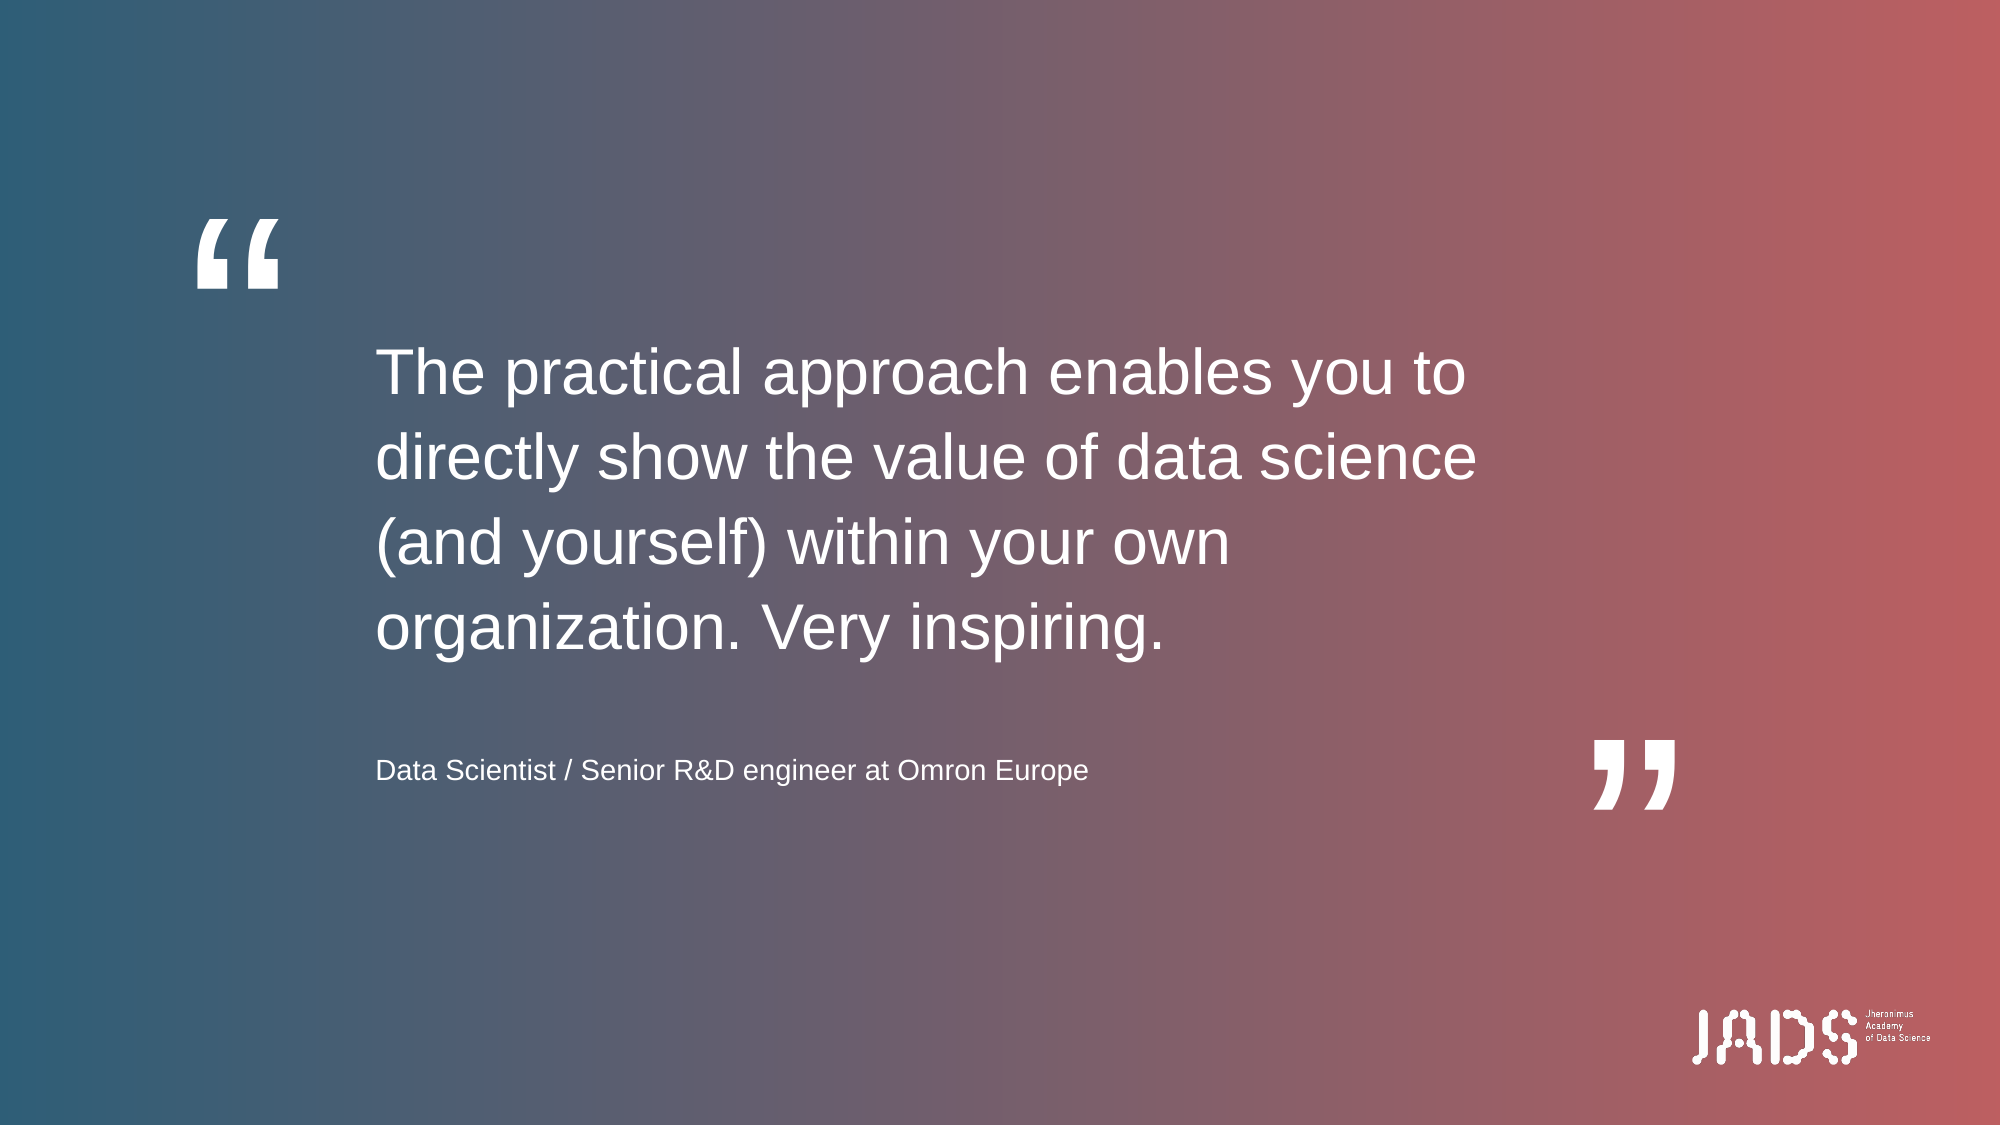

The practical approach enables you to directly show the value of data science (and yourself) within your own organization. Very inspiring.

Data Scientist / Senior R&D engineer at Omron Europe